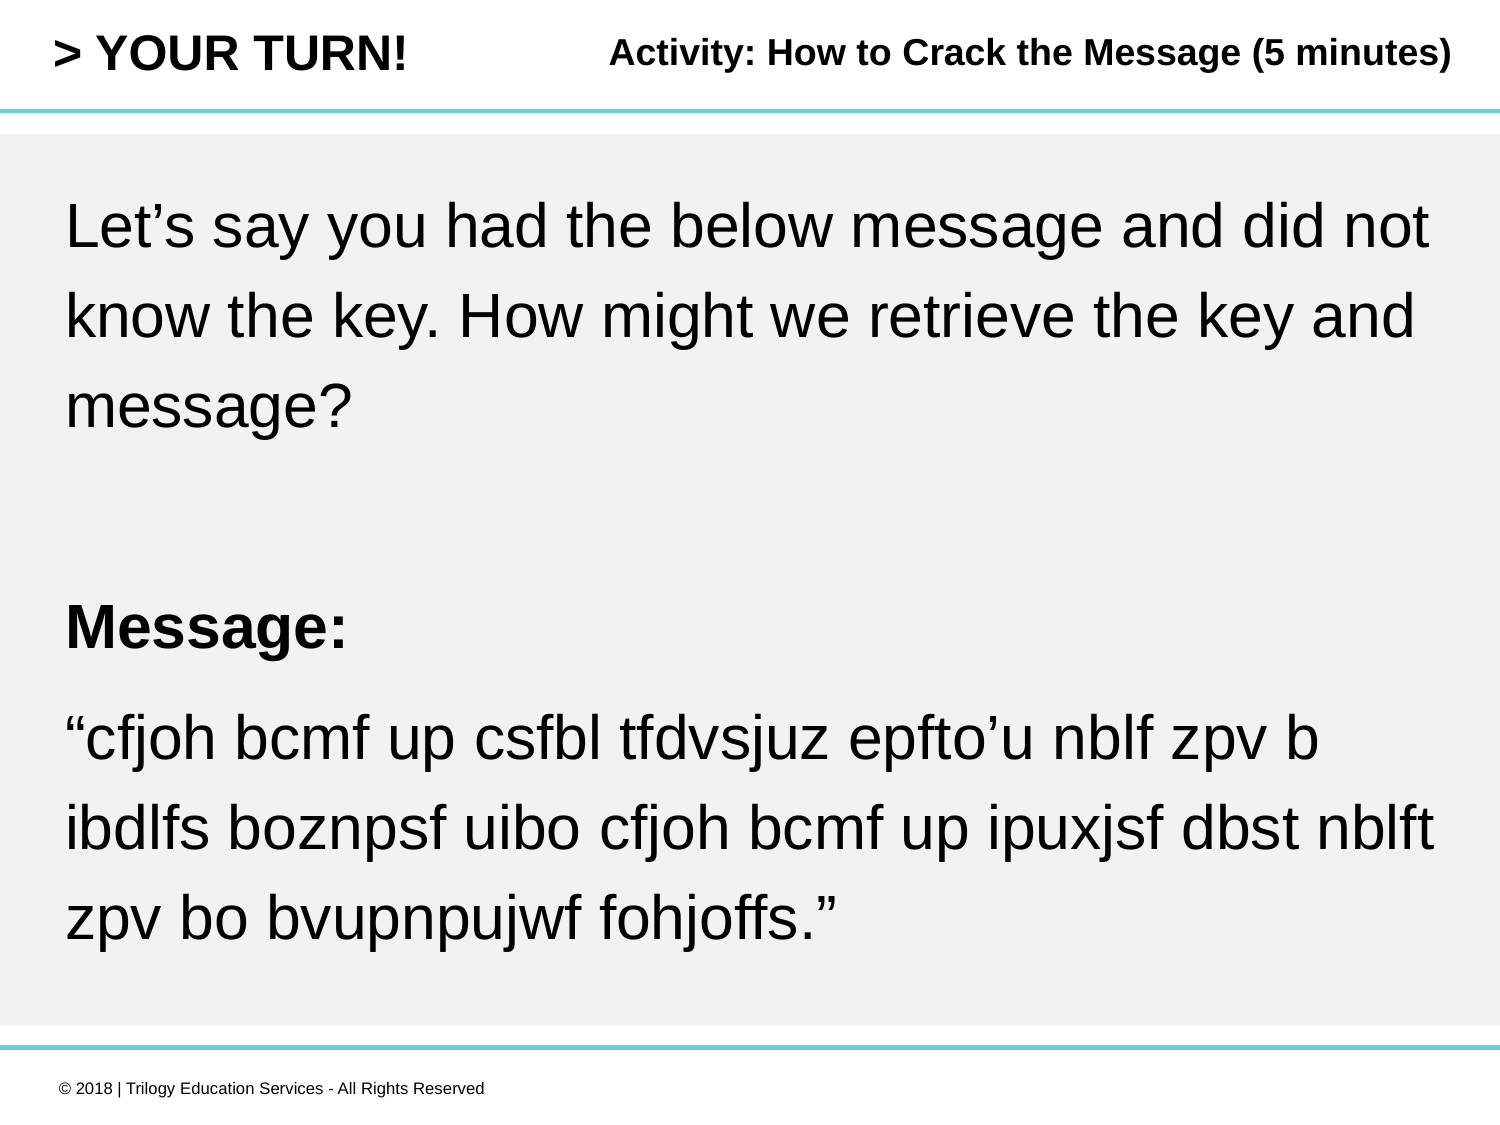

Activity: How to Crack the Message (5 minutes)
Let’s say you had the below message and did not know the key. How might we retrieve the key and message?

Message:
“cfjoh bcmf up csfbl tfdvsjuz epfto’u nblf zpv b ibdlfs boznpsf uibo cfjoh bcmf up ipuxjsf dbst nblft zpv bo bvupnpujwf fohjoffs.”